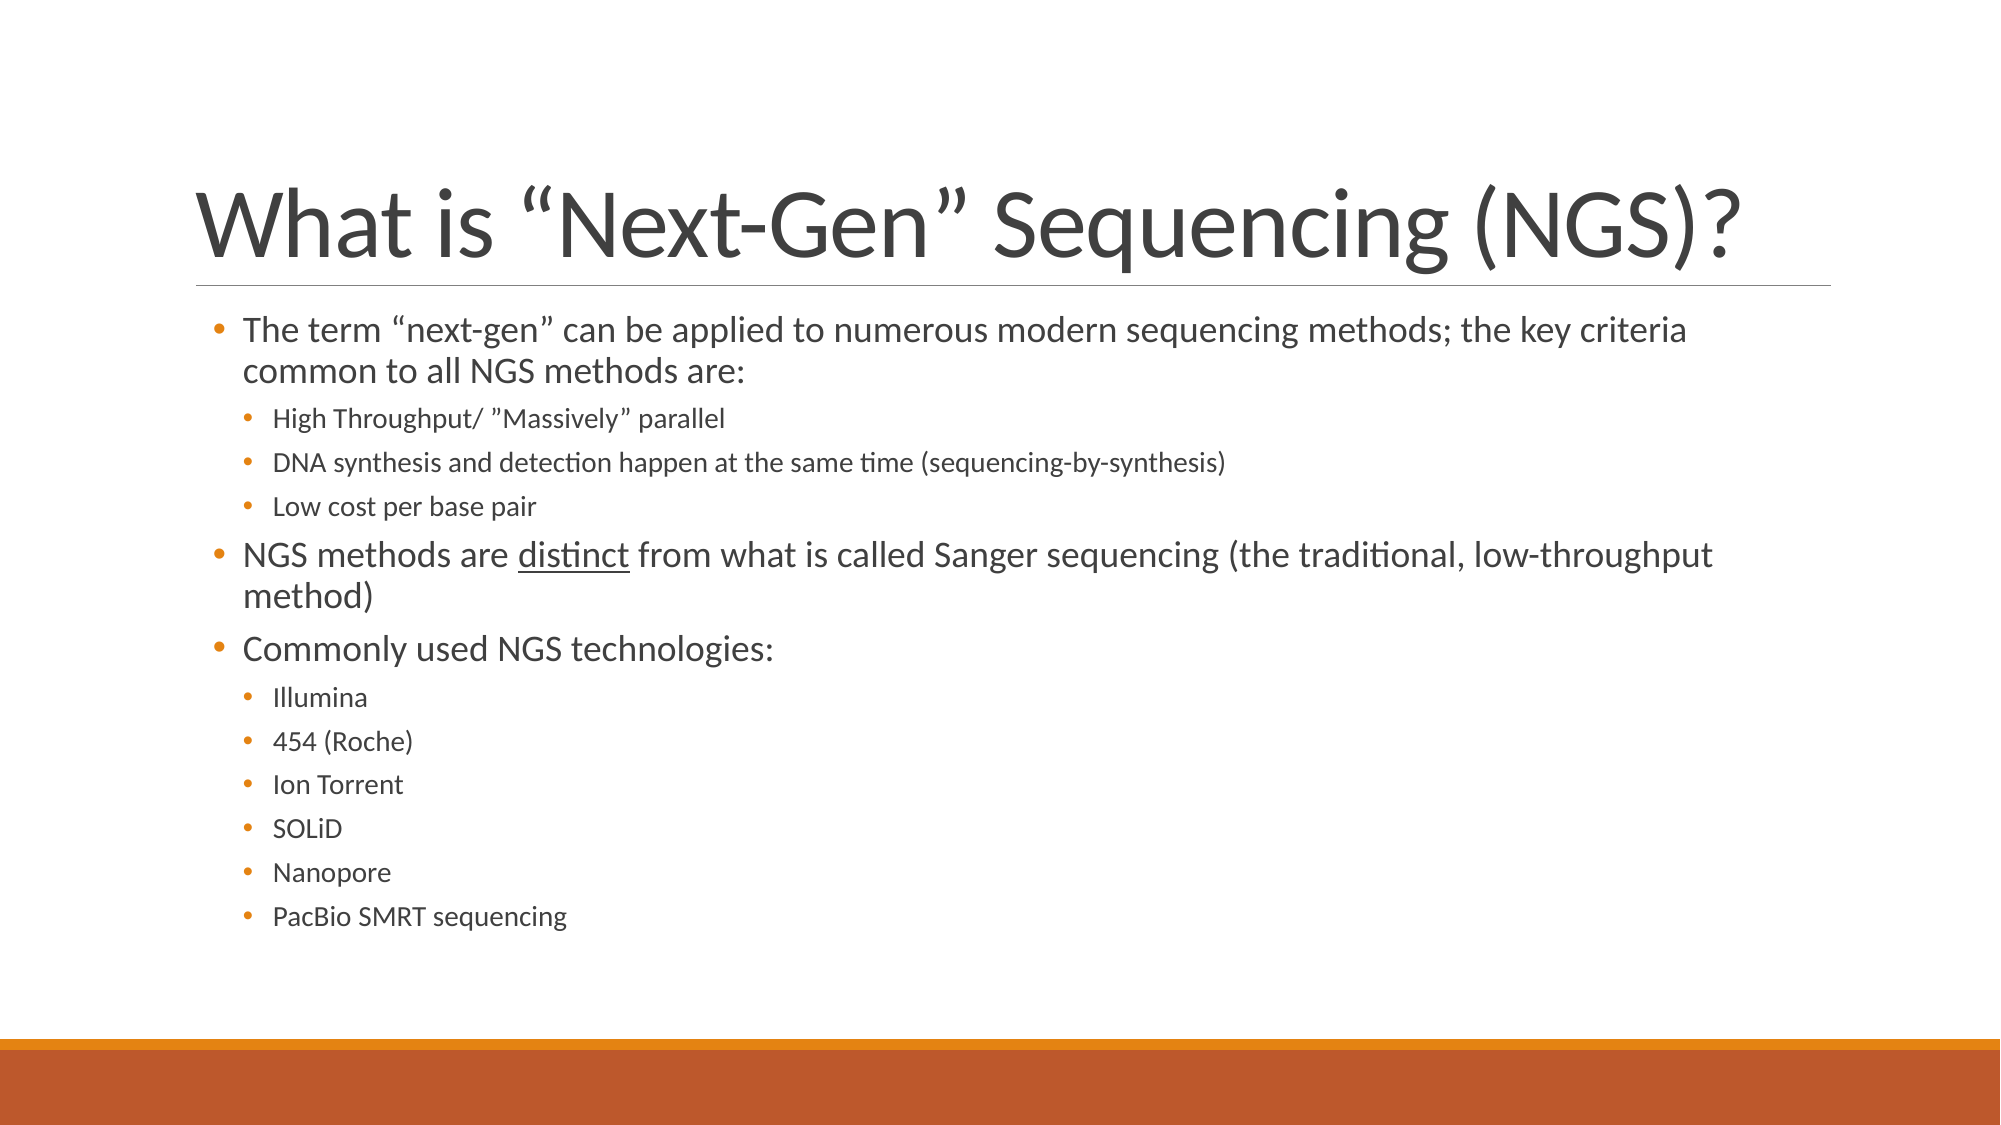

# What is “Next-Gen” Sequencing (NGS)?
The term “next-gen” can be applied to numerous modern sequencing methods; the key criteria common to all NGS methods are:
High Throughput/ ”Massively” parallel
DNA synthesis and detection happen at the same time (sequencing-by-synthesis)
Low cost per base pair
NGS methods are distinct from what is called Sanger sequencing (the traditional, low-throughput method)
Commonly used NGS technologies:
Illumina
454 (Roche)
Ion Torrent
SOLiD
Nanopore
PacBio SMRT sequencing